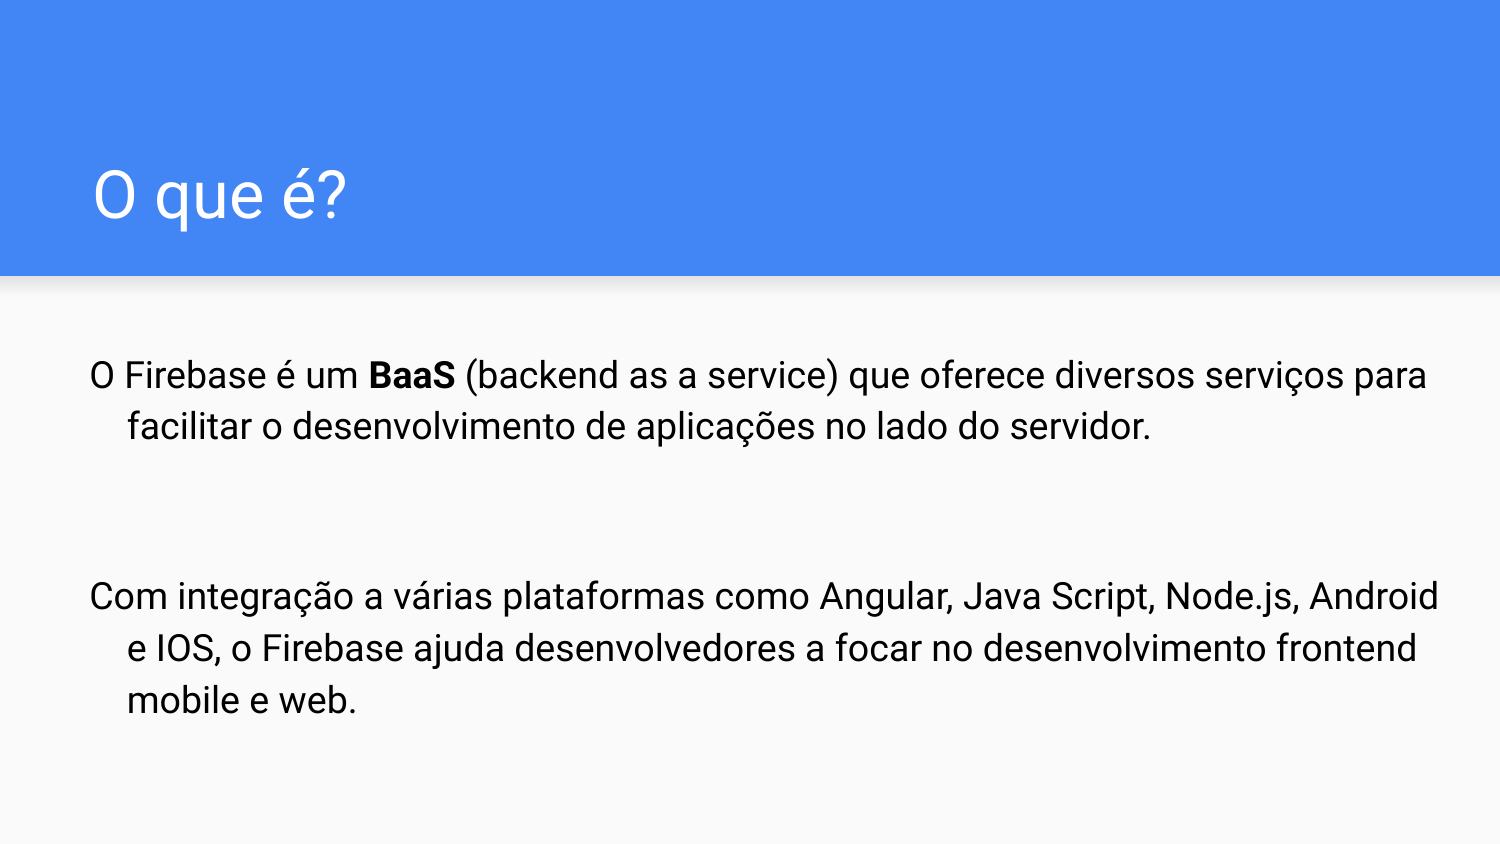

# O que é?
O Firebase é um BaaS (backend as a service) que oferece diversos serviços para facilitar o desenvolvimento de aplicações no lado do servidor.

Com integração a várias plataformas como Angular, Java Script, Node.js, Android e IOS, o Firebase ajuda desenvolvedores a focar no desenvolvimento frontend mobile e web.